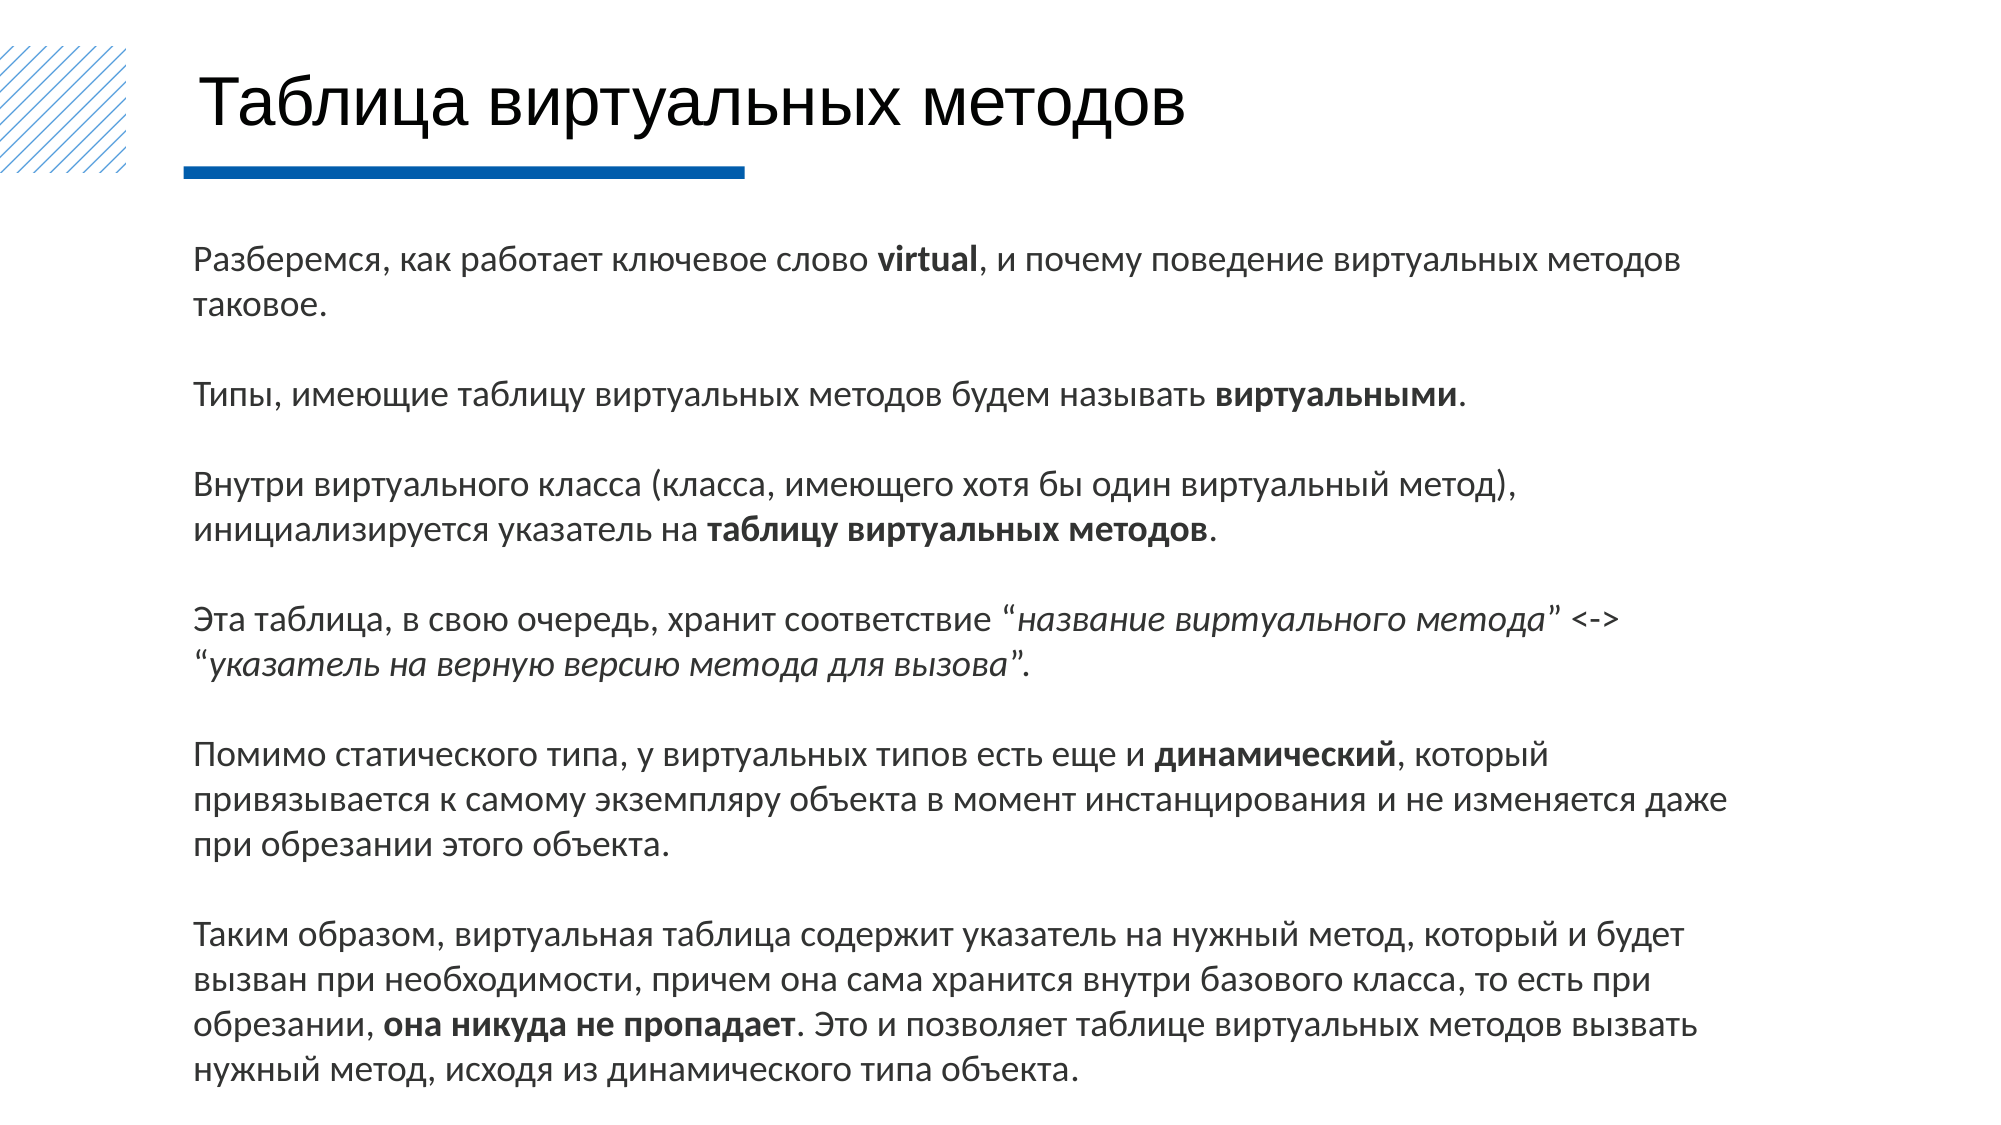

Таблица виртуальных методов
Разберемся, как работает ключевое слово virtual, и почему поведение виртуальных методов таковое.

Типы, имеющие таблицу виртуальных методов будем называть виртуальными.

Внутри виртуального класса (класса, имеющего хотя бы один виртуальный метод), инициализируется указатель на таблицу виртуальных методов.

Эта таблица, в свою очередь, хранит соответствие “название виртуального метода” <-> “указатель на верную версию метода для вызова”.

Помимо статического типа, у виртуальных типов есть еще и динамический, который привязывается к самому экземпляру объекта в момент инстанцирования и не изменяется даже при обрезании этого объекта.

Таким образом, виртуальная таблица содержит указатель на нужный метод, который и будет вызван при необходимости, причем она сама хранится внутри базового класса, то есть при обрезании, она никуда не пропадает. Это и позволяет таблице виртуальных методов вызвать нужный метод, исходя из динамического типа объекта.